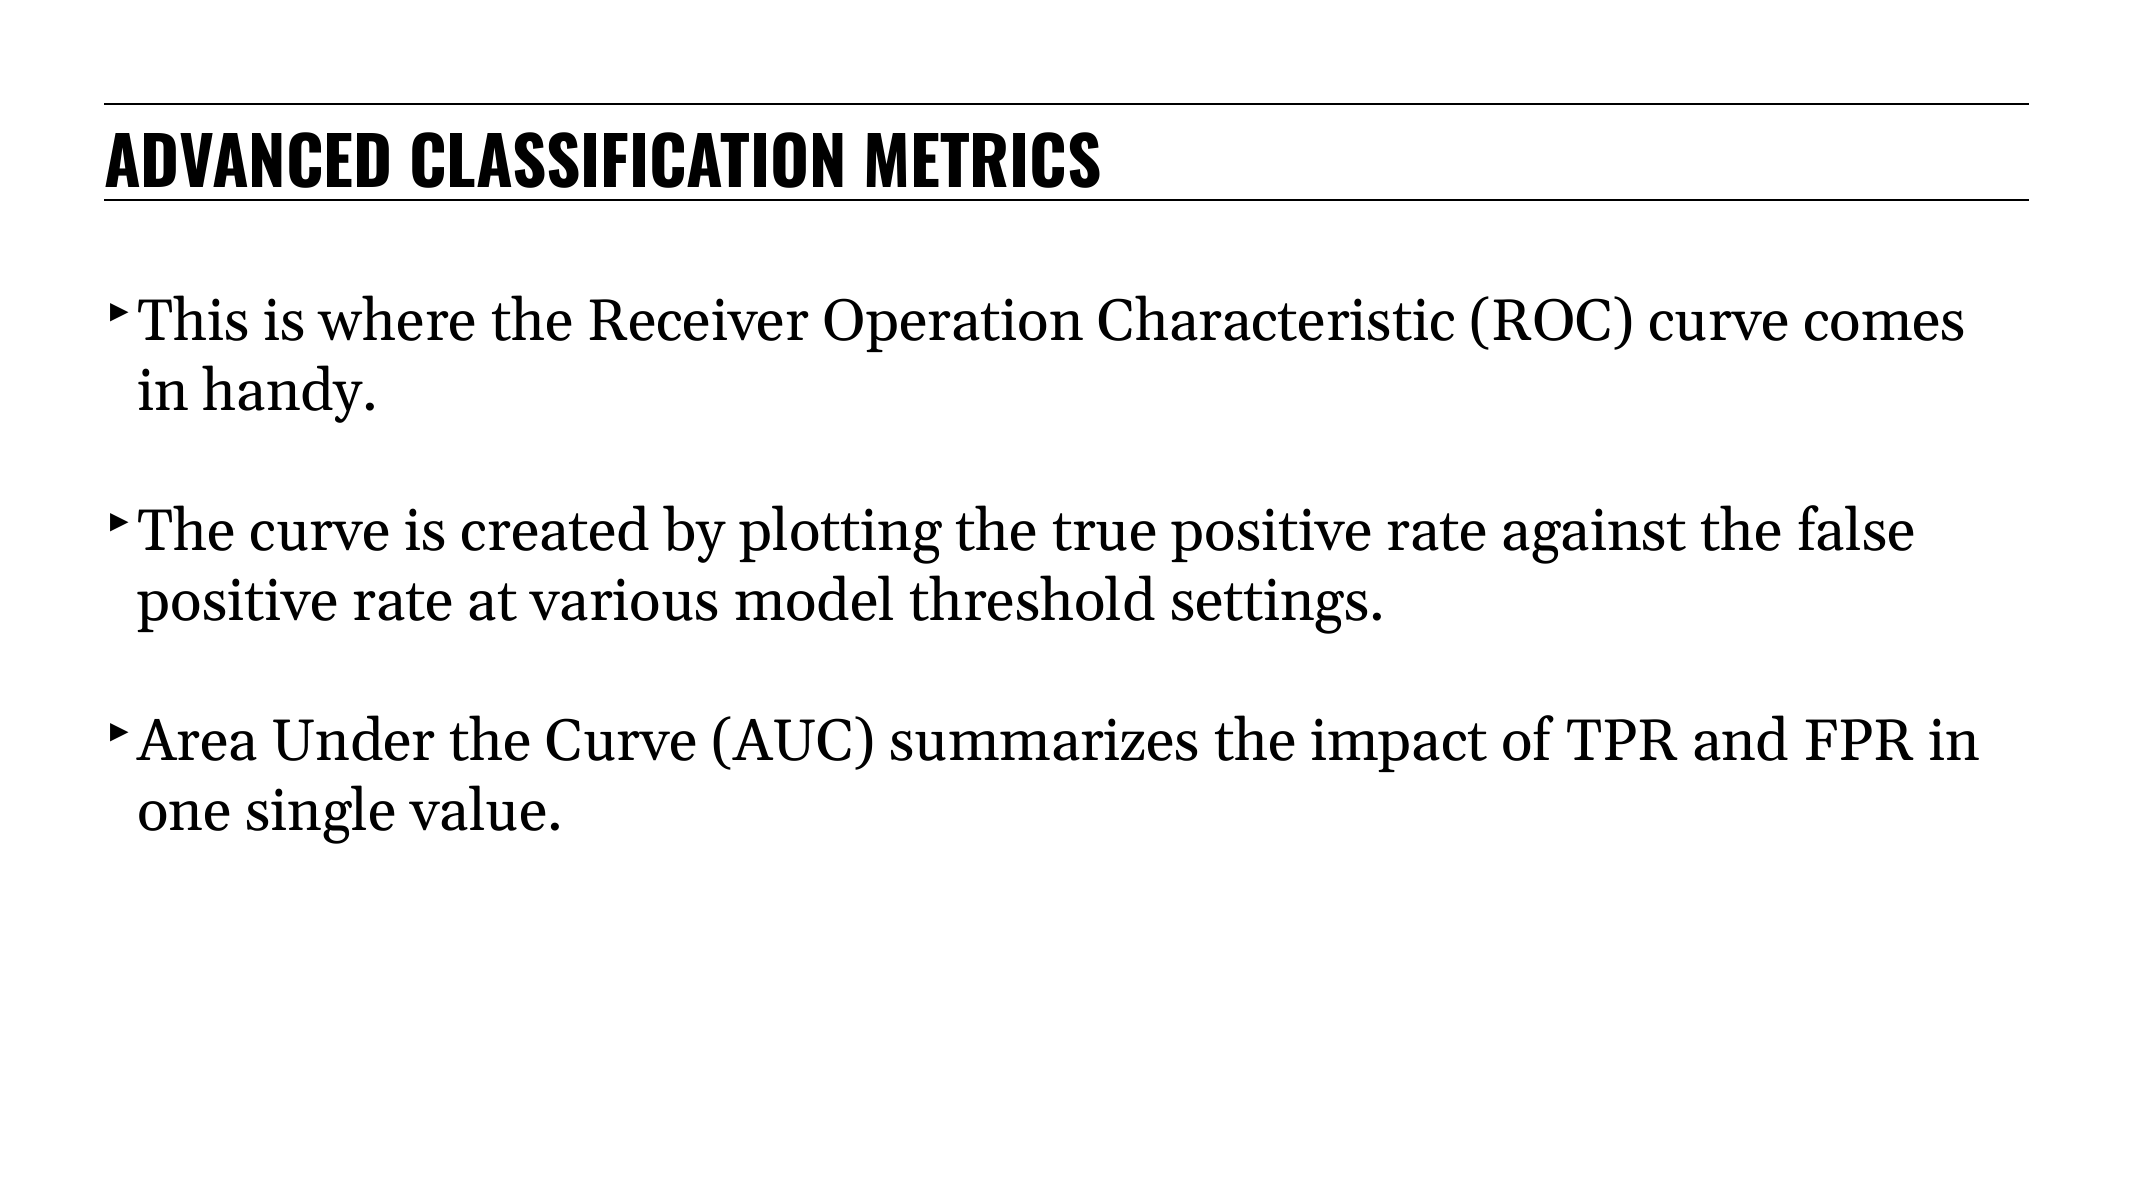

ADVANCED CLASSIFICATION METRICS

This is where the Receiver Operation Characteristic (ROC) curve comes in handy.

The curve is created by plotting the true positive rate against the false positive rate at various model threshold settings.

Area Under the Curve (AUC) summarizes the impact of TPR and FPR in one single value.